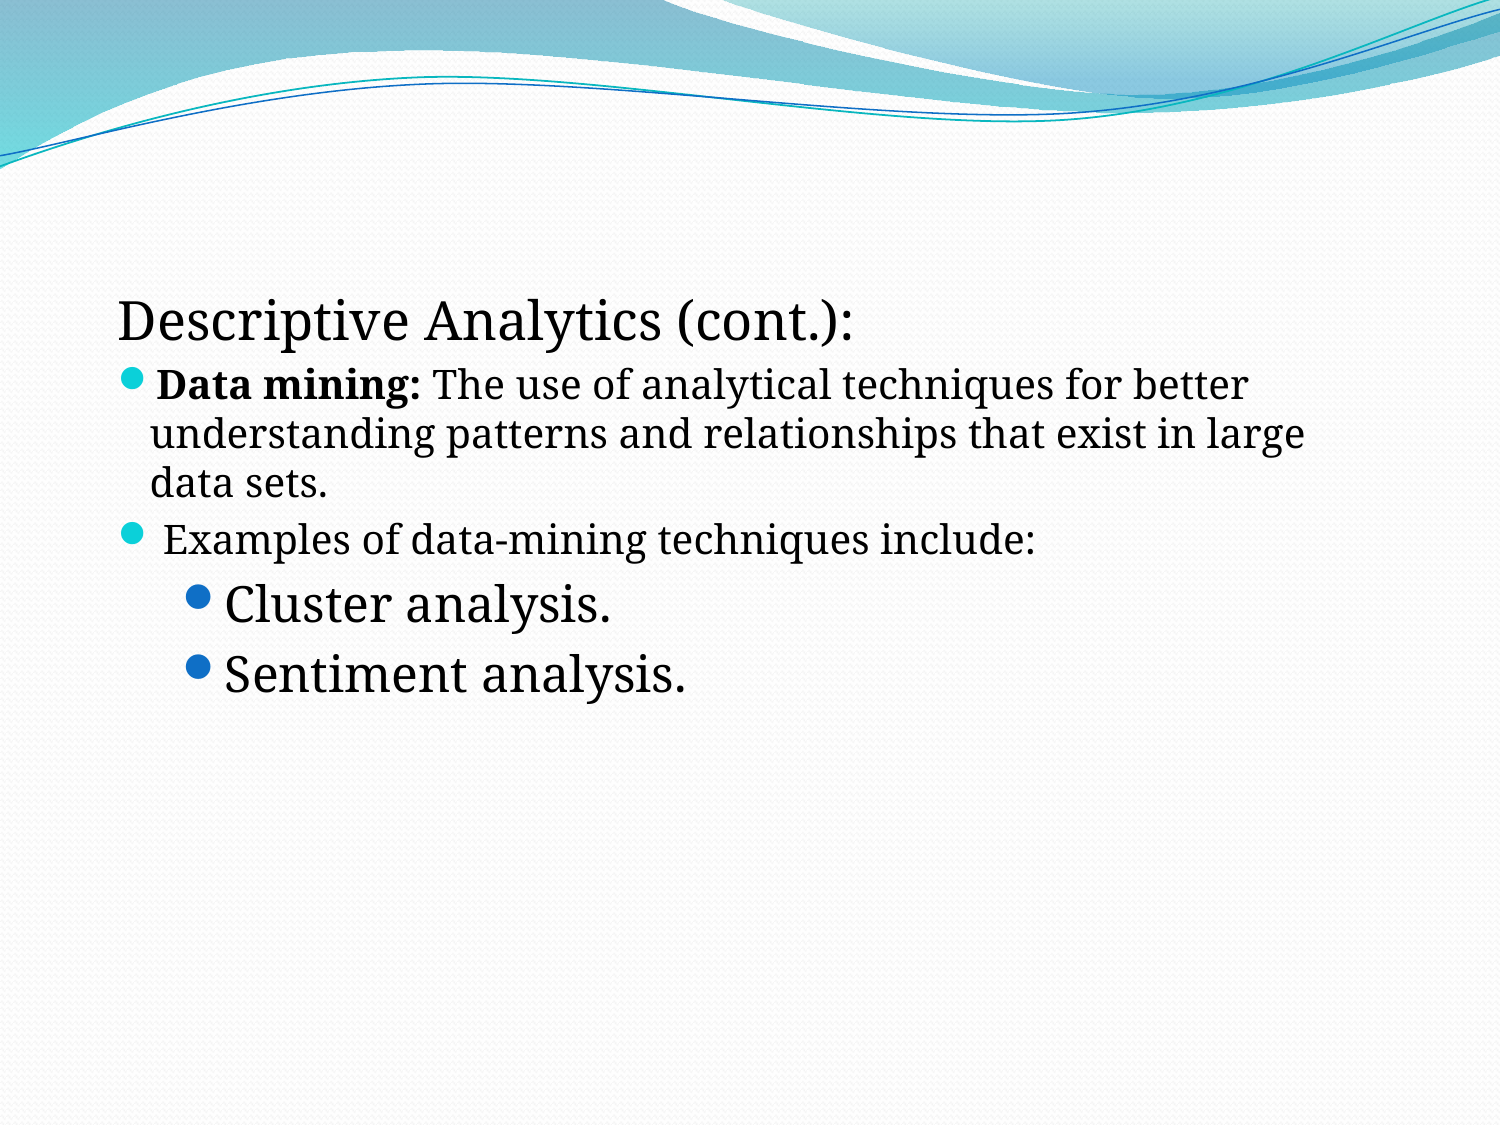

Descriptive Analytics (cont.):
Data mining: The use of analytical techniques for better understanding patterns and relationships that exist in large data sets.
Examples of data-mining techniques include:
Cluster analysis.
Sentiment analysis.